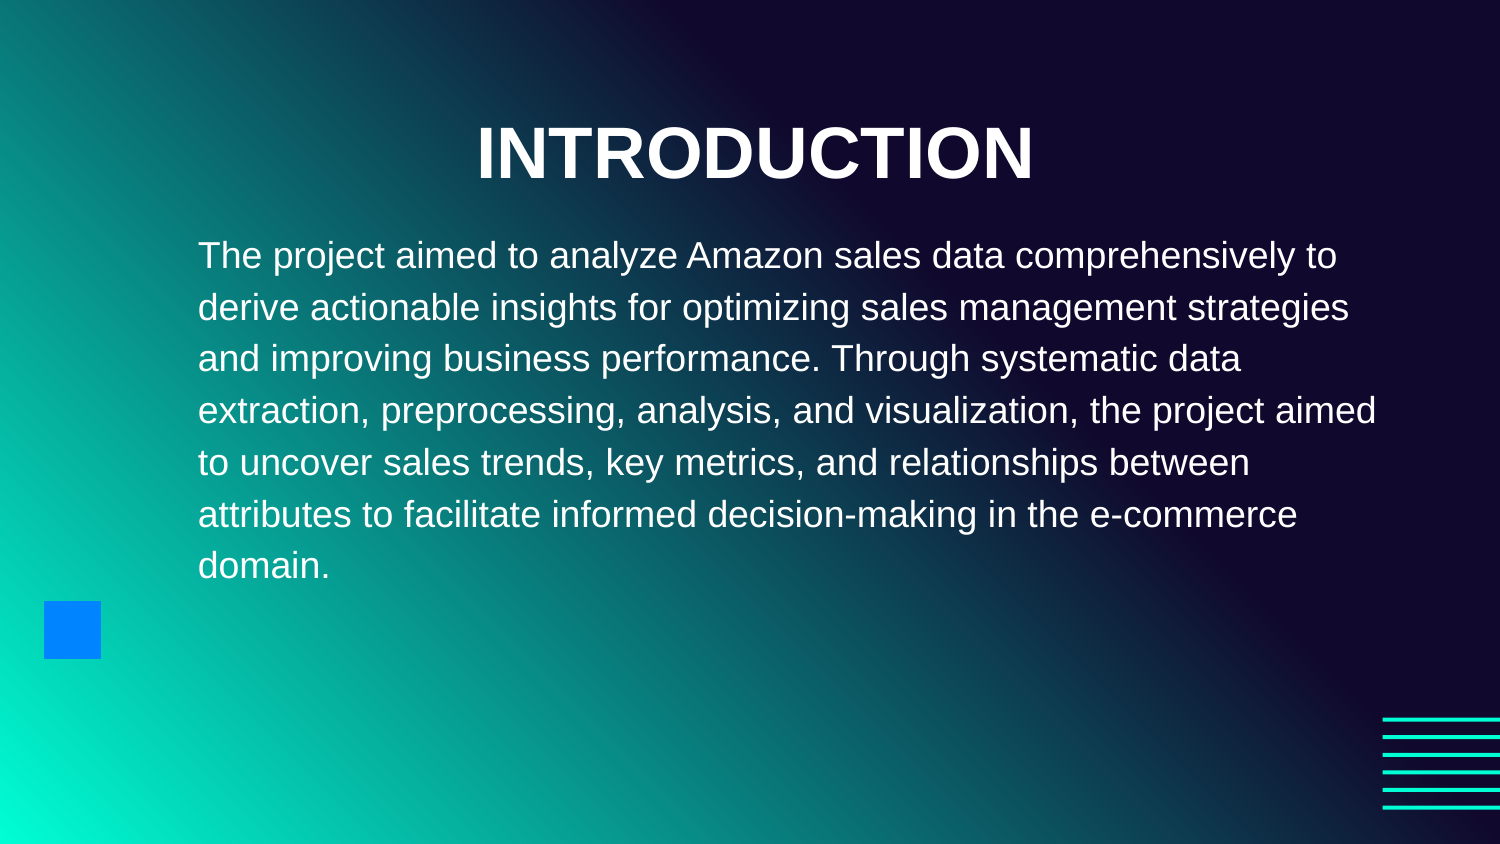

# INTRODUCTION
The project aimed to analyze Amazon sales data comprehensively to derive actionable insights for optimizing sales management strategies and improving business performance. Through systematic data extraction, preprocessing, analysis, and visualization, the project aimed to uncover sales trends, key metrics, and relationships between attributes to facilitate informed decision-making in the e-commerce domain.